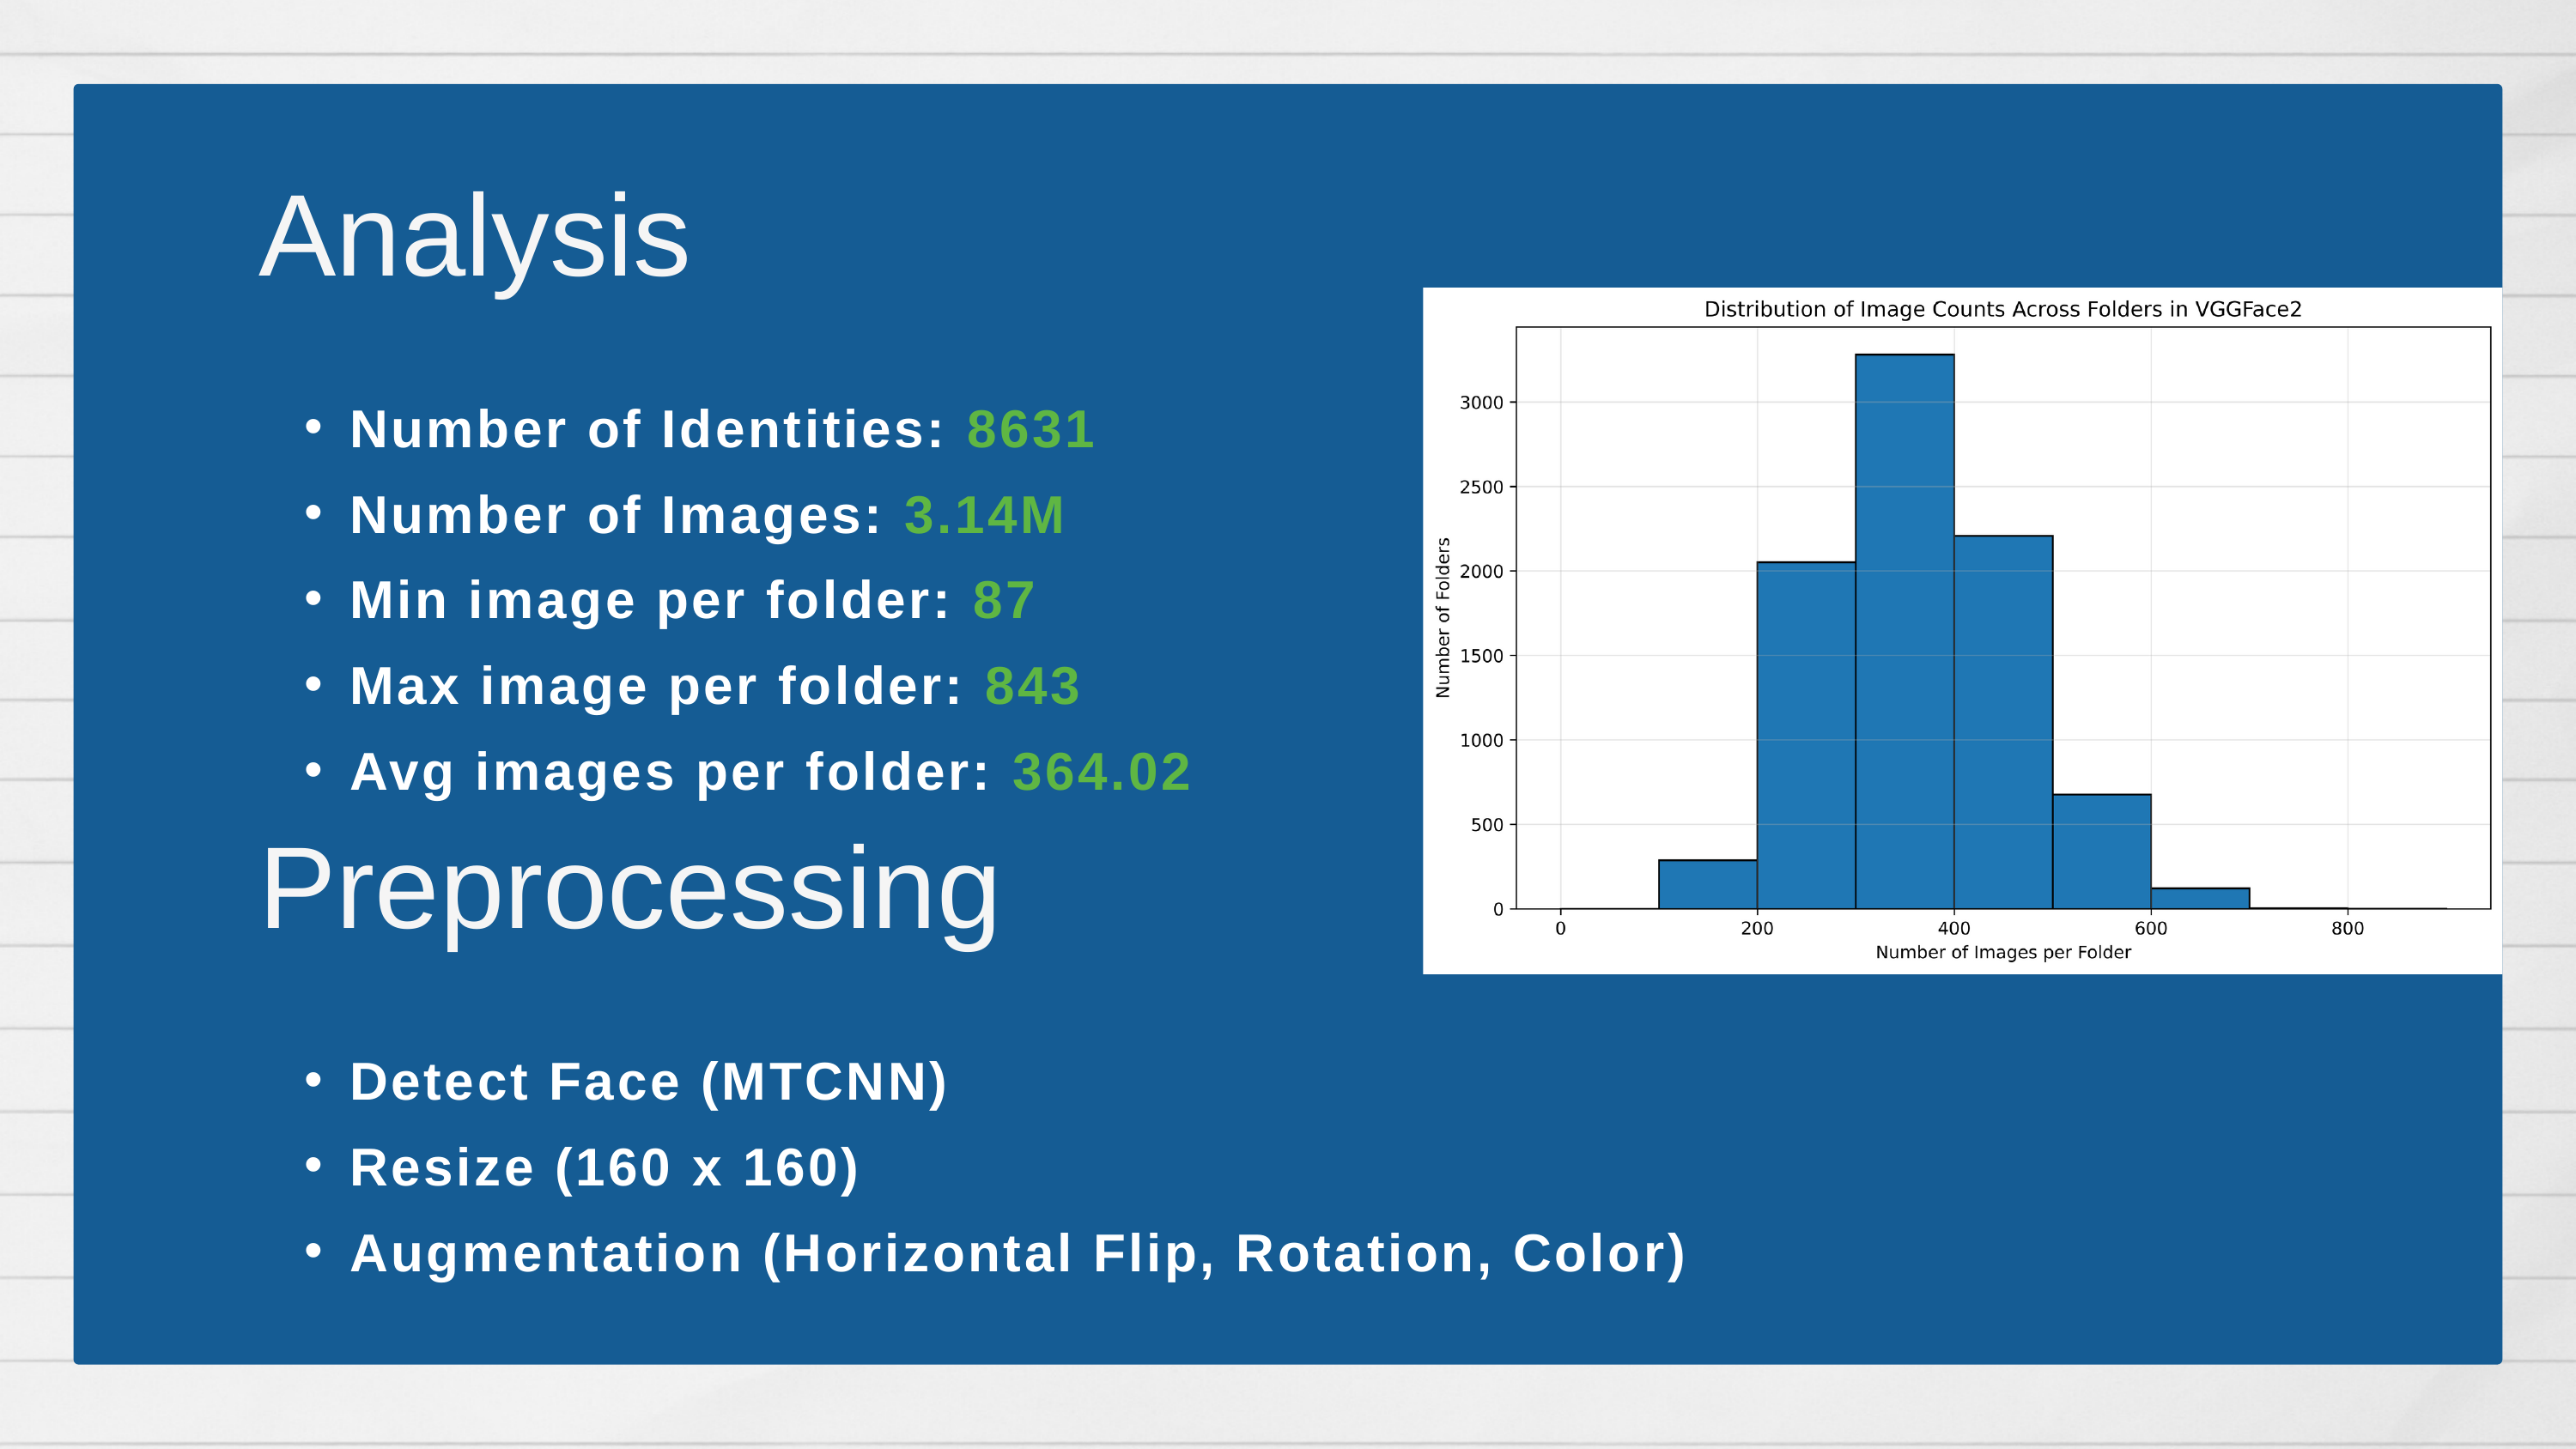

Analysis

Number of Identities: 8631
Number of Images: 3.14M
Min image per folder: 87
Max image per folder: 843
Avg images per folder: 364.02
Preprocessing
Detect Face (MTCNN)
Resize (160 x 160)
Augmentation (Horizontal Flip, Rotation, Color)